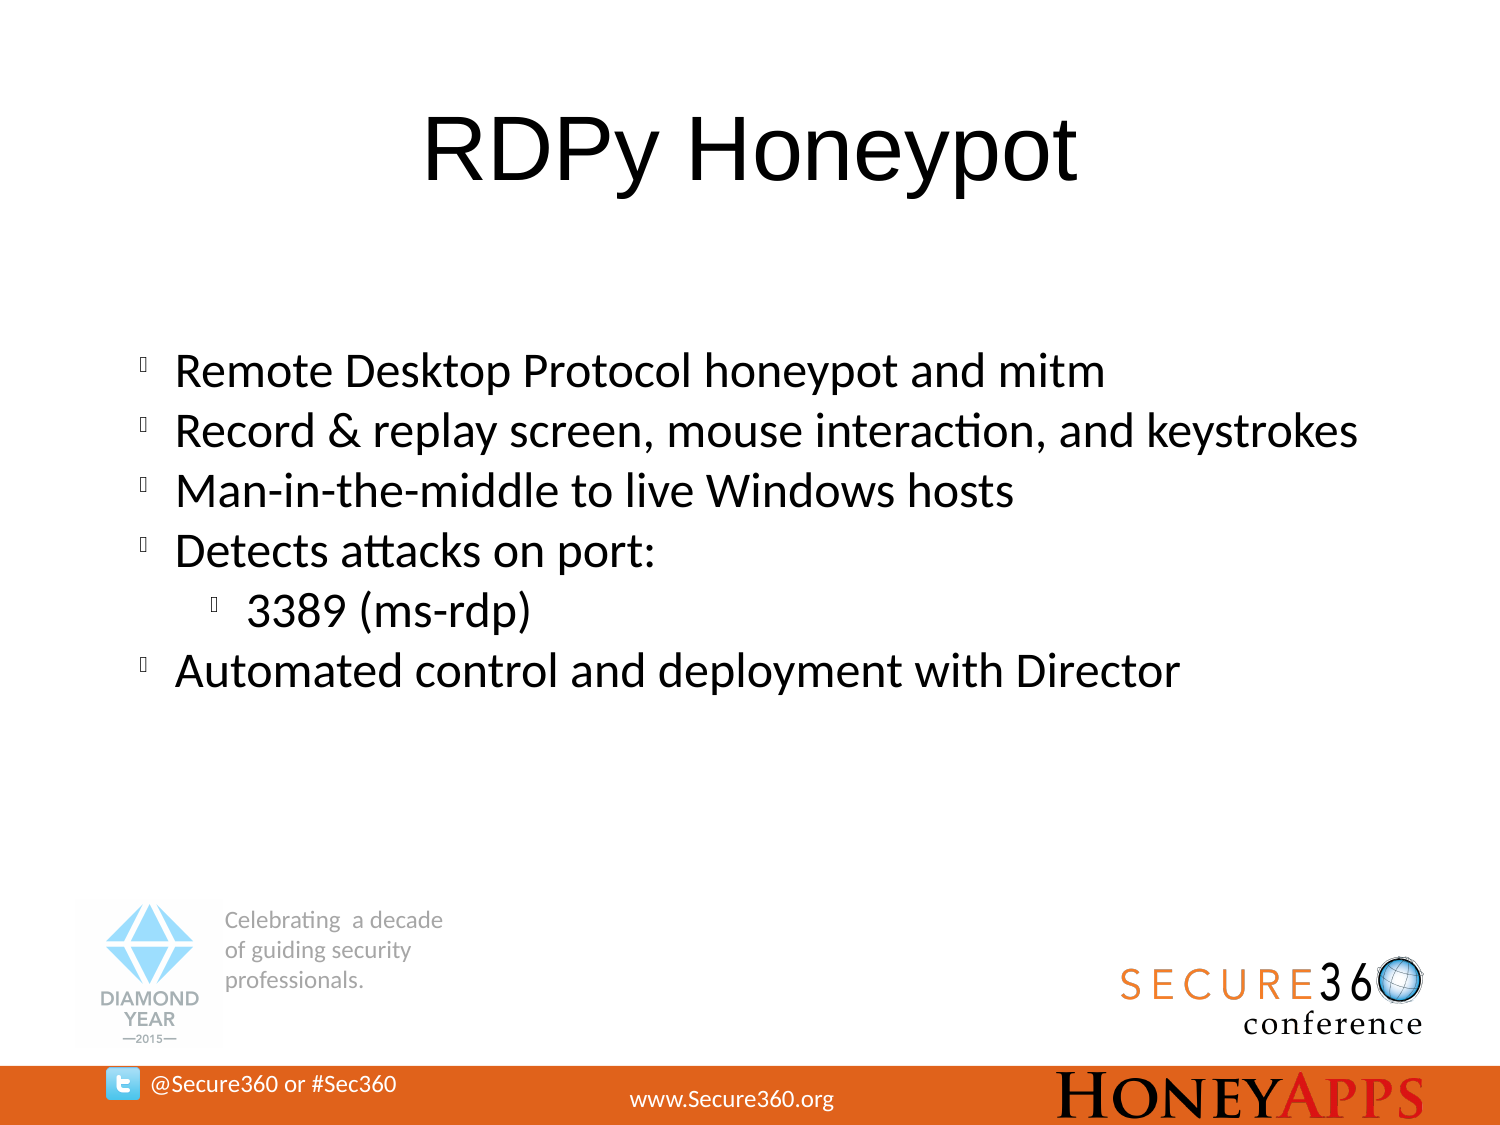

RDPy Honeypot
Remote Desktop Protocol honeypot and mitm
Record & replay screen, mouse interaction, and keystrokes
Man-in-the-middle to live Windows hosts
Detects attacks on port:
3389 (ms-rdp)
Automated control and deployment with Director